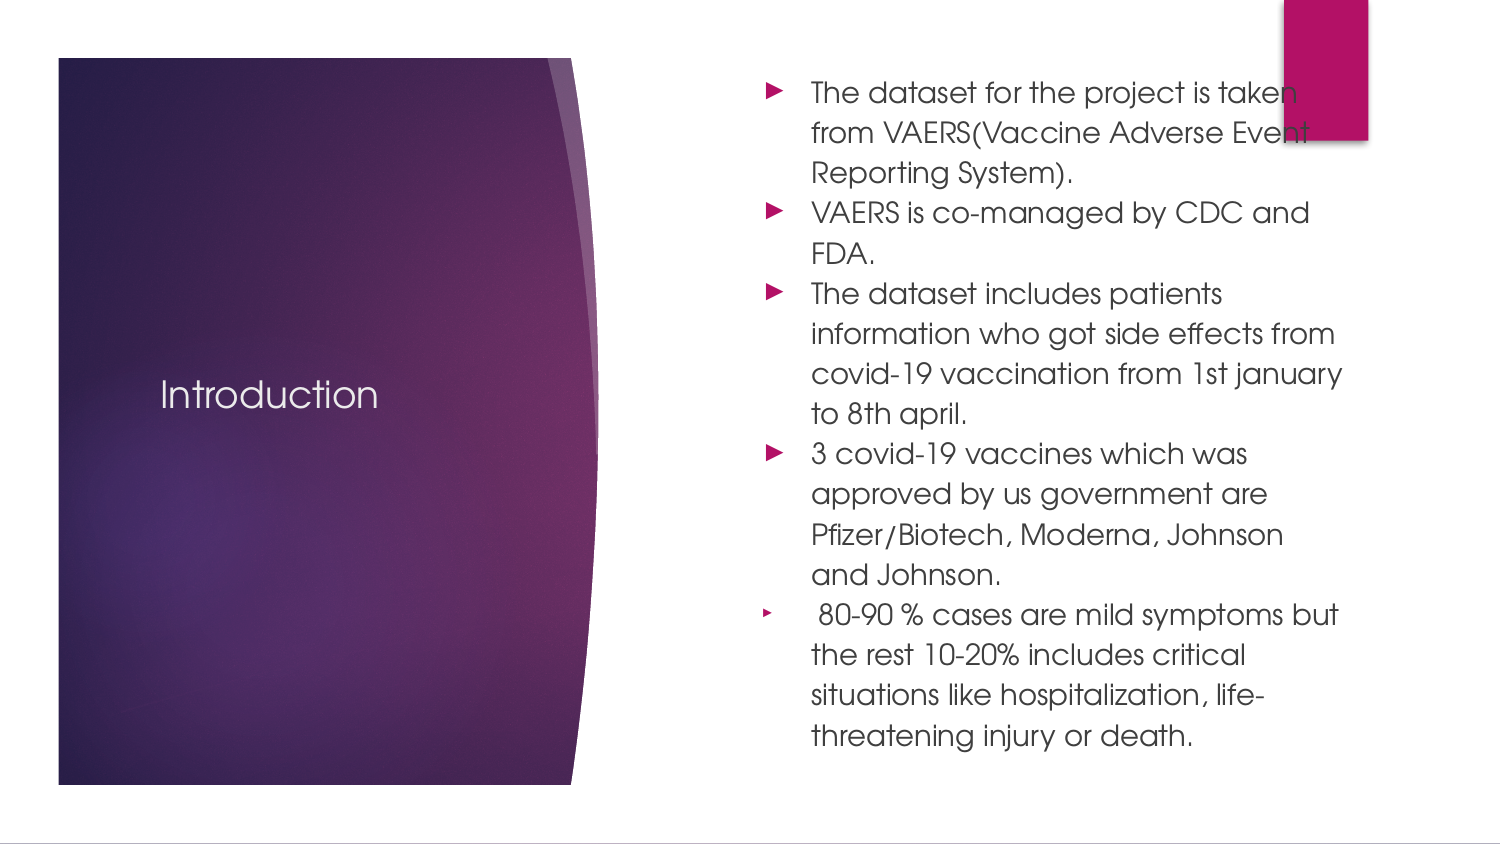

The dataset for the project is taken from VAERS(Vaccine Adverse Event Reporting System).
VAERS is co-managed by CDC and FDA.
The dataset includes patients information who got side effects from covid-19 vaccination from 1st january to 8th april.
3 covid-19 vaccines which was approved by us government are Pfizer/Biotech, Moderna, Johnson and Johnson.
  80-90 % cases are mild symptoms but the rest 10-20% includes critical situations like hospitalization, life-threatening injury or death.

# Introduction